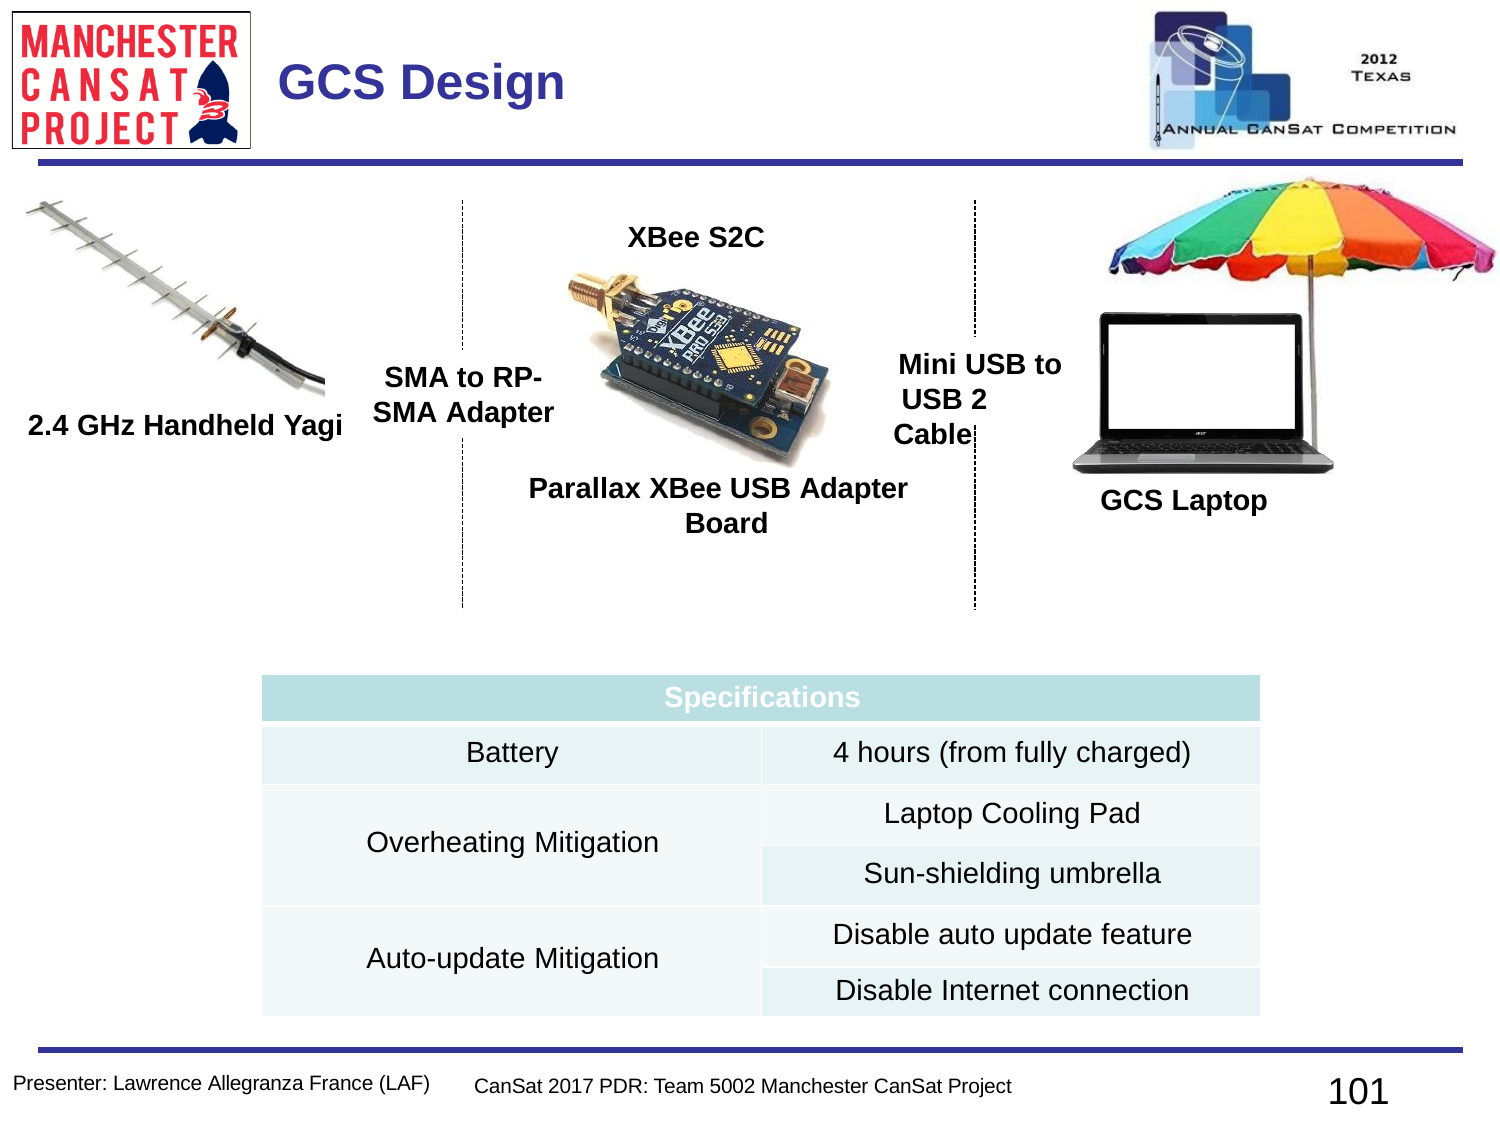

Team Logo
Here
(If You Want)

# GCS Design

XBee S2C

Mini USB to  USB 2 Cable
SMA to RP-
SMA Adapter
2.4 GHz Handheld Yagi

Parallax XBee USB Adapter  Board
GCS Laptop
| Specifications |  |
| --- | --- |
| Battery | 4 hours (from fully charged) |
| Overheating Mitigation | Laptop Cooling Pad |
|  | Sun-shielding umbrella |
| Auto-update Mitigation | Disable auto update feature |
|  | Disable Internet connection |
101
Presenter: Lawrence Allegranza France (LAF)
CanSat 2017 PDR: Team 5002 Manchester CanSat Project